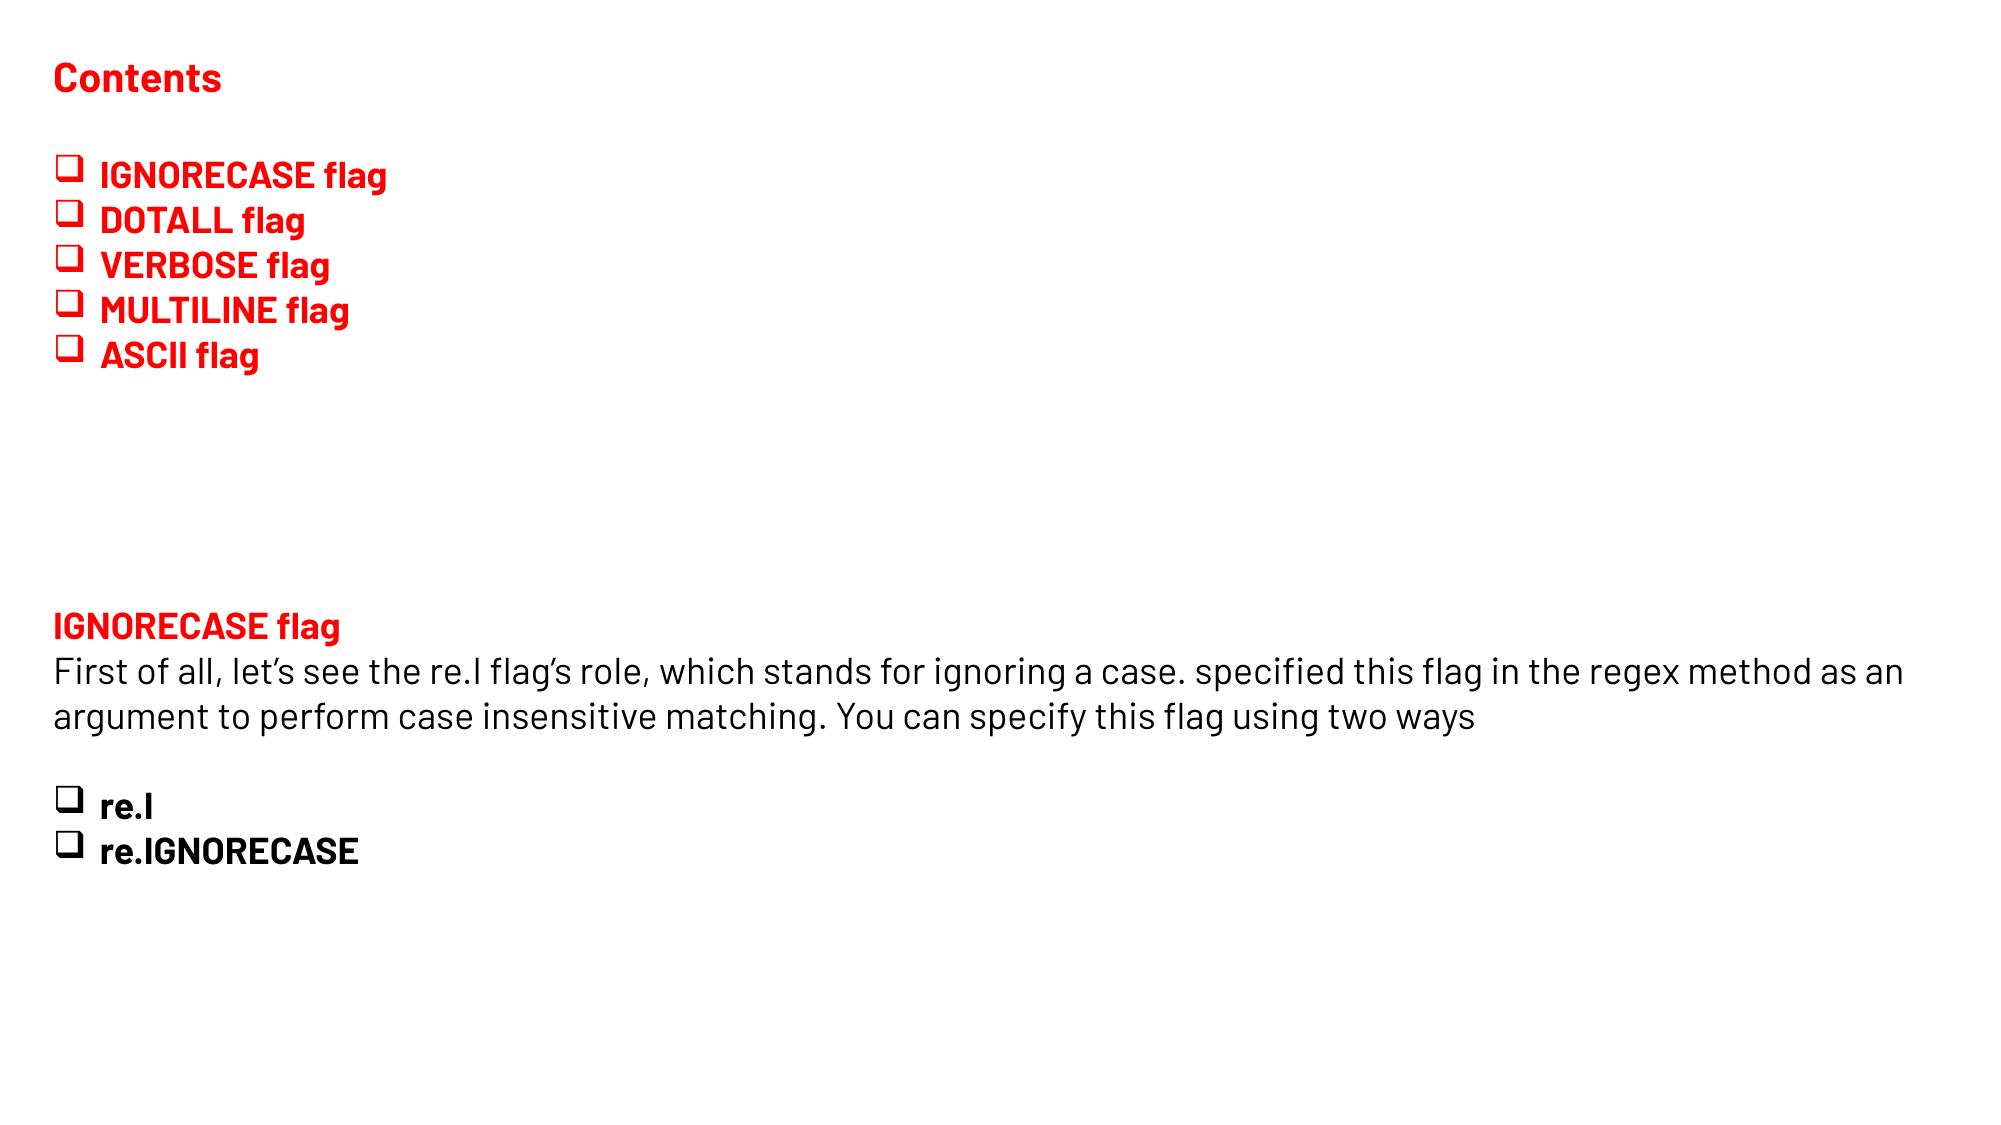

Contents

IGNORECASE flag
DOTALL flag
VERBOSE flag
MULTILINE flag
ASCII flag
IGNORECASE flag
First of all, let’s see the re.I flag’s role, which stands for ignoring a case. specified this flag in the regex method as an argument to perform case insensitive matching. You can specify this flag using two ways

re.I
re.IGNORECASE